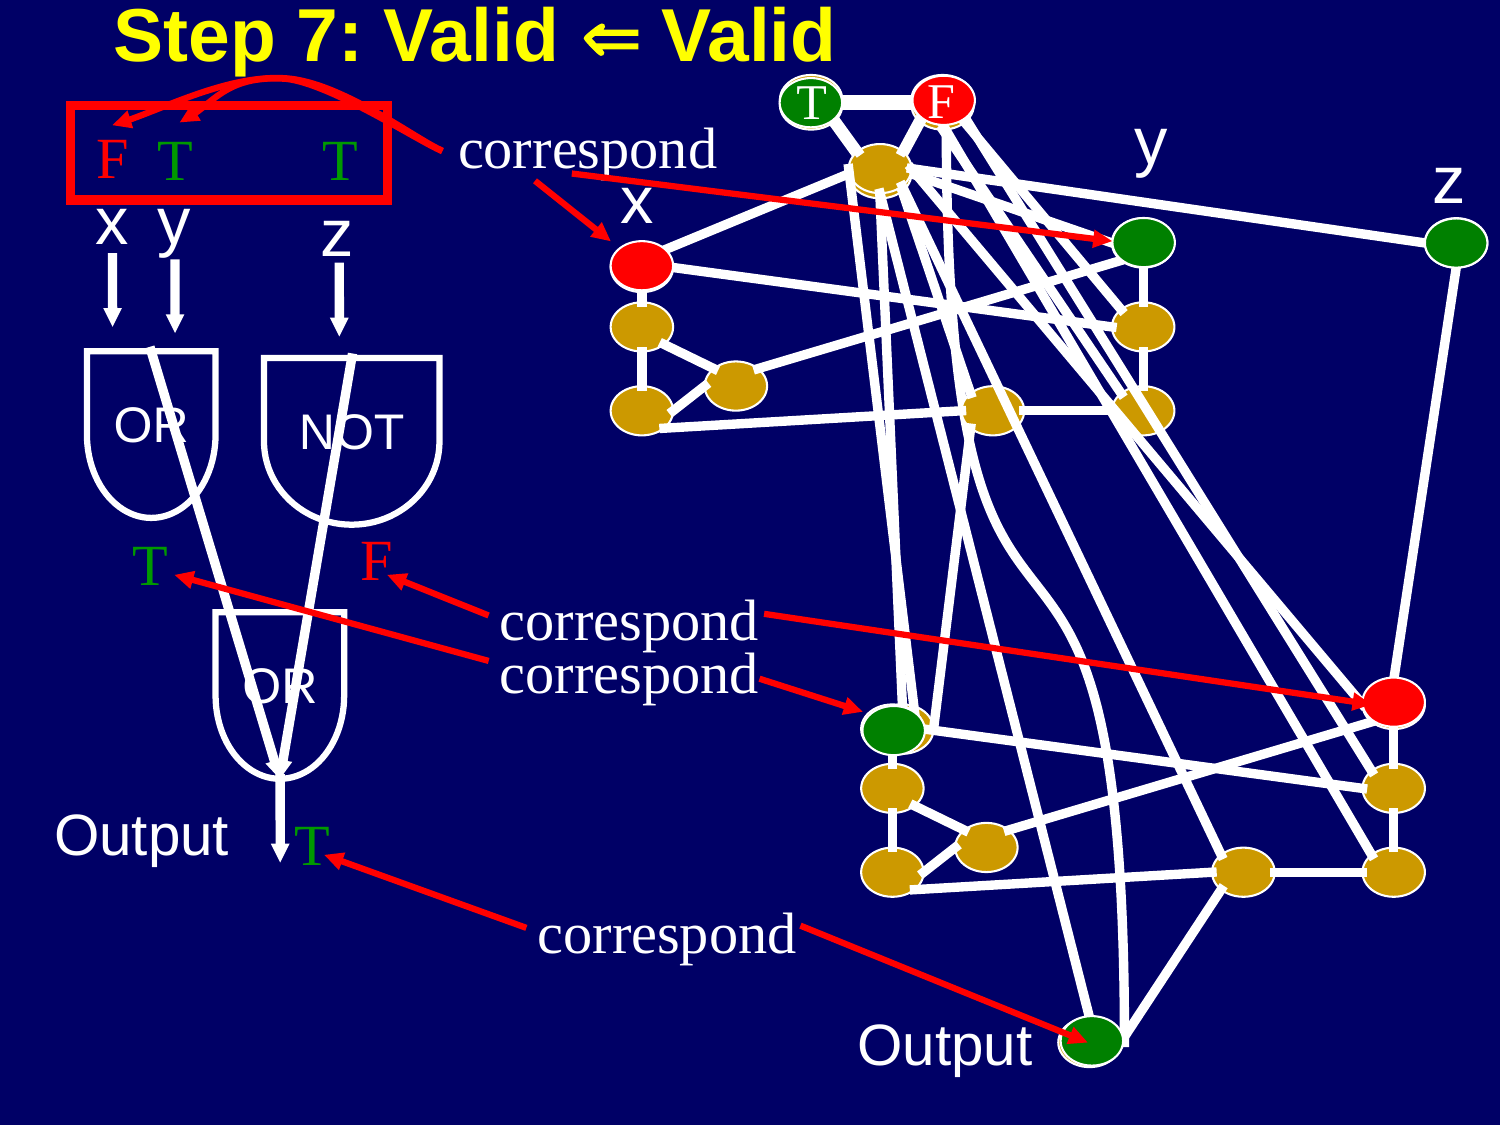

Step 7: Valid ⇐ Valid
F
T

correspond

y

 F
T
T
z

x
x
y
z

NOT
OR
OR

F

correspond

T

correspond

Output
T

correspond

Output